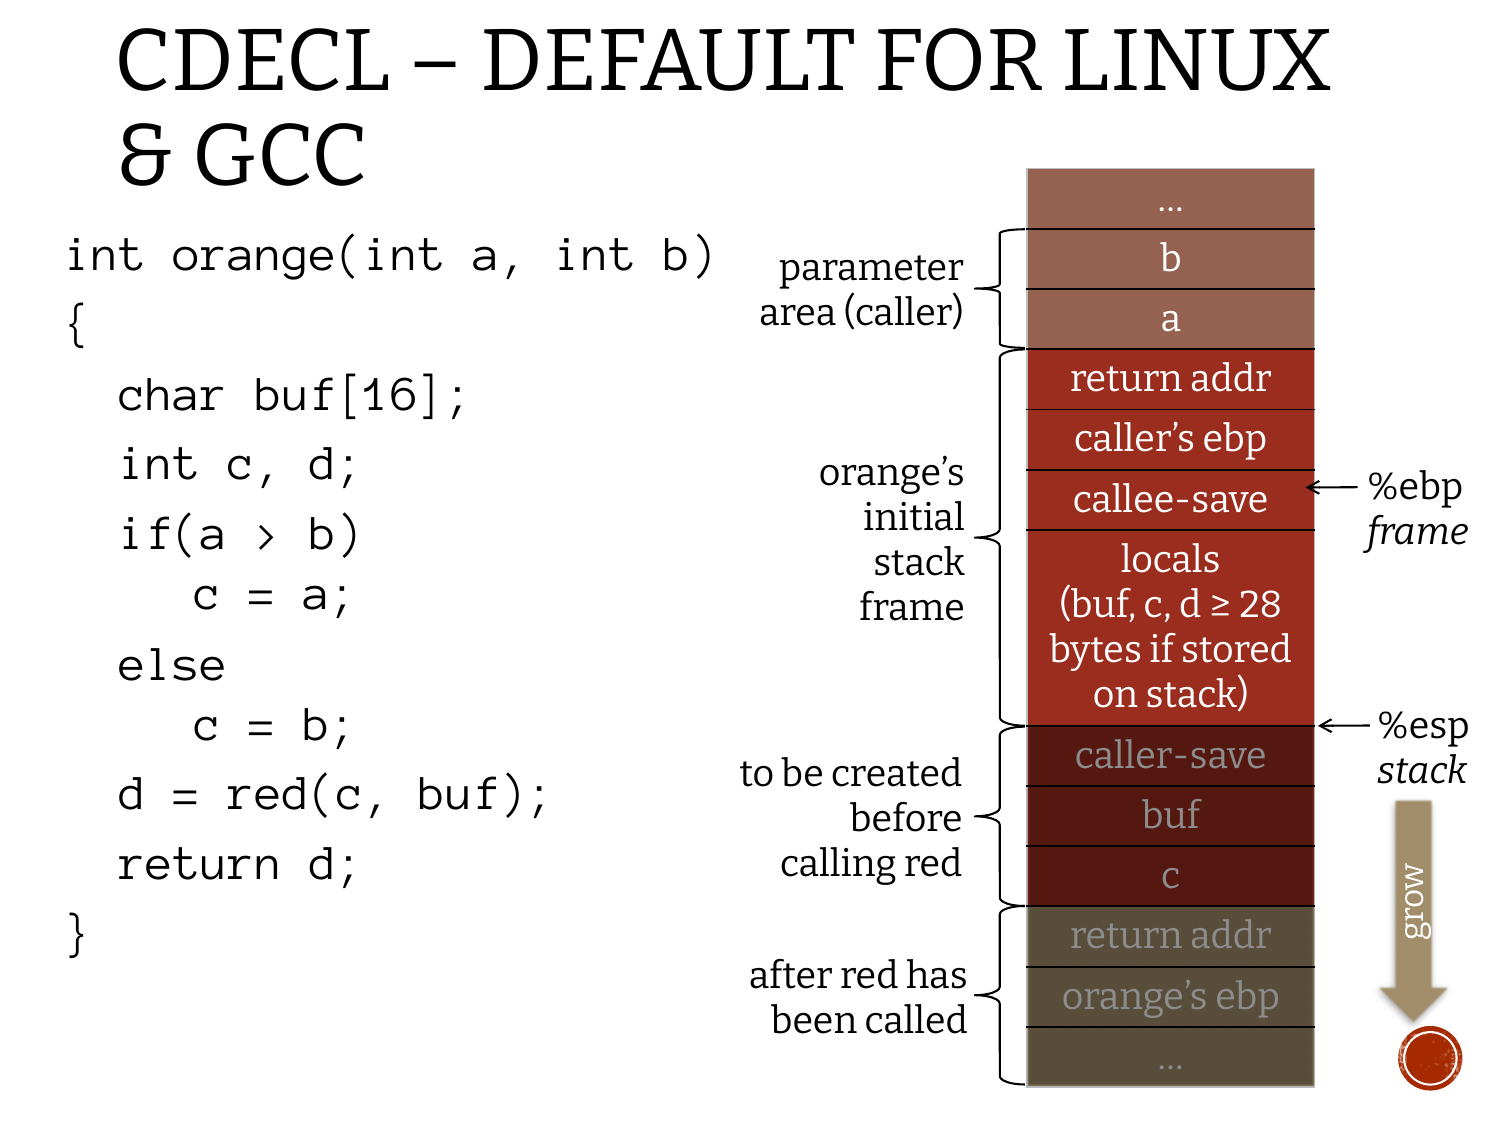

# cdecl – default for Linux & gcc
| … |
| --- |
| b |
| a |
| return addr |
| caller’s ebp |
| callee-save |
| locals (buf, c, d ≥ 28 bytes if stored on stack) |
| caller-save |
| buf |
| c |
| return addr |
| orange’s ebp |
| … |
int orange(int a, int b)
{
  char buf[16];
  int c, d;
  if(a > b)
   c = a;
  else
   c = b;
  d = red(c, buf);
  return d;
}

parameter
area (caller)

orange’s
initial
stack
frame
%ebp
frame
%esp
stack

to be created
before
calling red
grow

after red has
been called